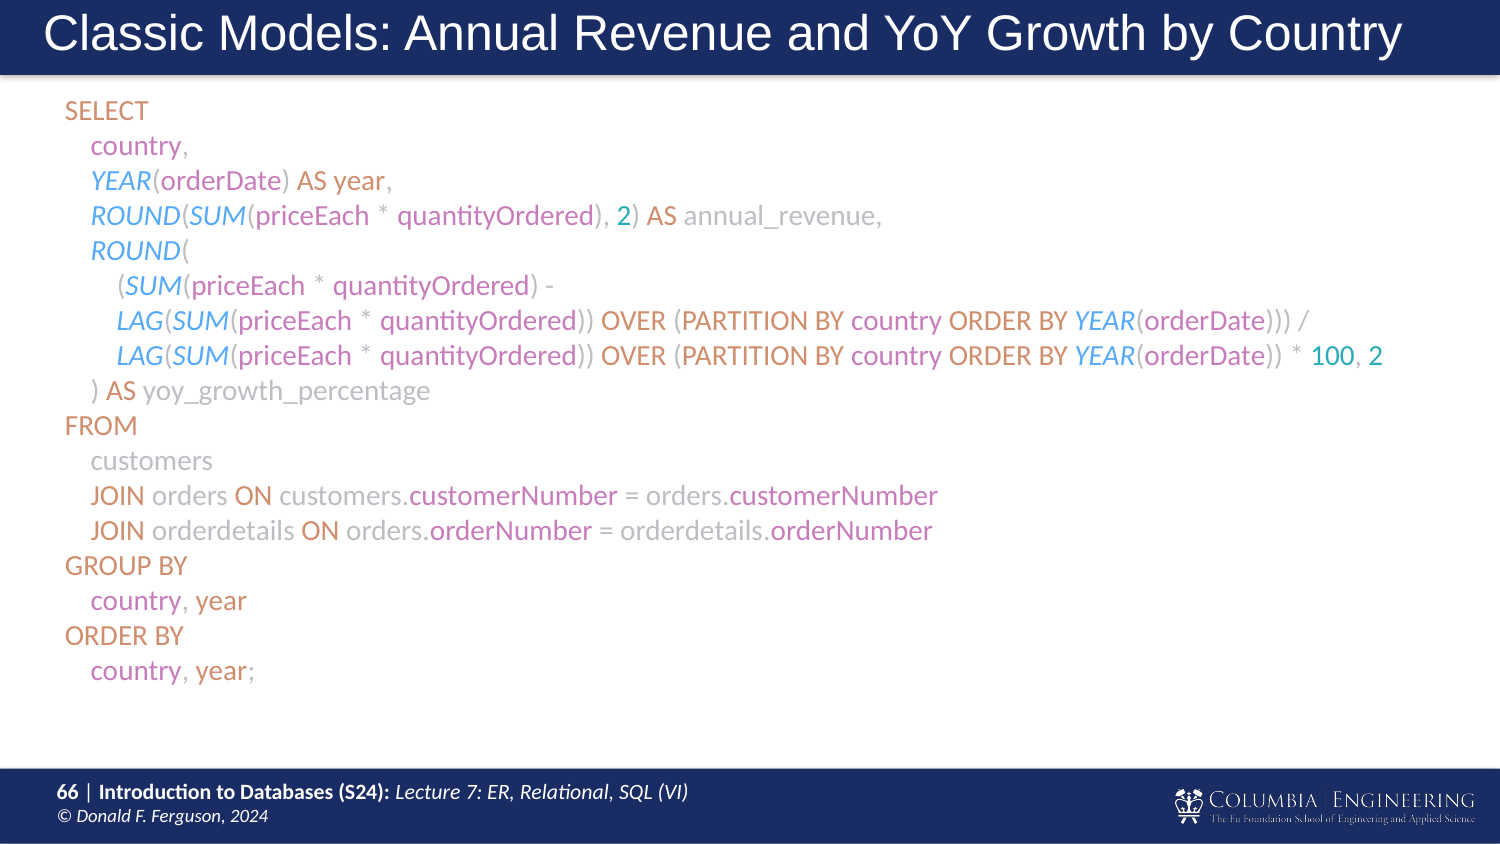

# Classic Models: Annual Revenue and YoY Growth by Country
SELECT
    country,
    YEAR(orderDate) AS year,
    ROUND(SUM(priceEach * quantityOrdered), 2) AS annual_revenue,
    ROUND(
        (SUM(priceEach * quantityOrdered) -
        LAG(SUM(priceEach * quantityOrdered)) OVER (PARTITION BY country ORDER BY YEAR(orderDate))) /
        LAG(SUM(priceEach * quantityOrdered)) OVER (PARTITION BY country ORDER BY YEAR(orderDate)) * 100, 2
    ) AS yoy_growth_percentage
FROM
    customers
    JOIN orders ON customers.customerNumber = orders.customerNumber
    JOIN orderdetails ON orders.orderNumber = orderdetails.orderNumber
GROUP BY
    country, year
ORDER BY
    country, year;